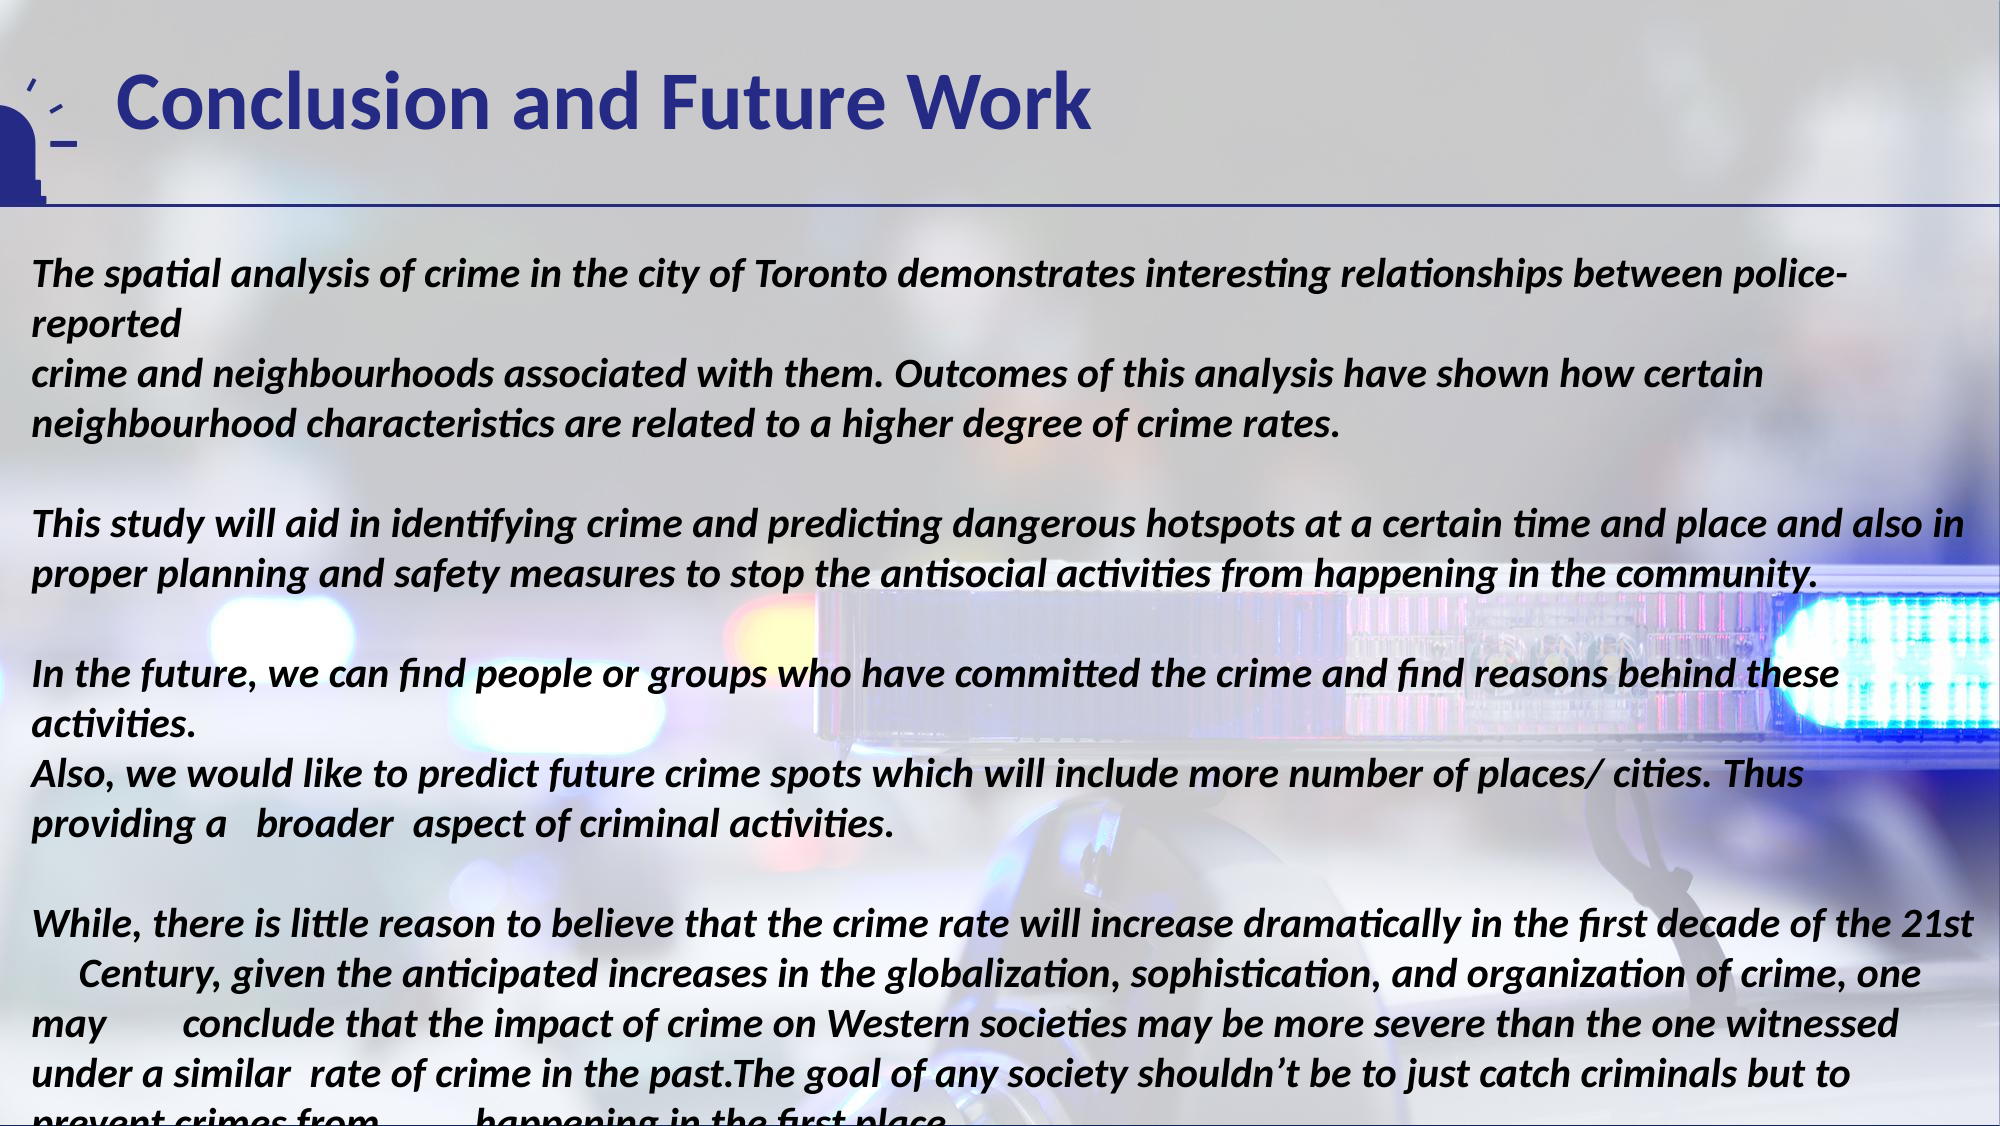

# Conclusion and Future Work
The spatial analysis of crime in the city of Toronto demonstrates interesting relationships between police-reported
crime and neighbourhoods associated with them. Outcomes of this analysis have shown how certain neighbourhood characteristics are related to a higher degree of crime rates.

This study will aid in identifying crime and predicting dangerous hotspots at a certain time and place and also in
proper planning and safety measures to stop the antisocial activities from happening in the community.

In the future, we can find people or groups who have committed the crime and find reasons behind these activities.
Also, we would like to predict future crime spots which will include more number of places/ cities. Thus providing a   broader  aspect of criminal activities.

While, there is little reason to believe that the crime rate will increase dramatically in the first decade of the 21st      Century, given the anticipated increases in the globalization, sophistication, and organization of crime, one may        conclude that the impact of crime on Western societies may be more severe than the one witnessed under a similar  rate of crime in the past.The goal of any society shouldn’t be to just catch criminals but to prevent crimes from          happening in the first place.